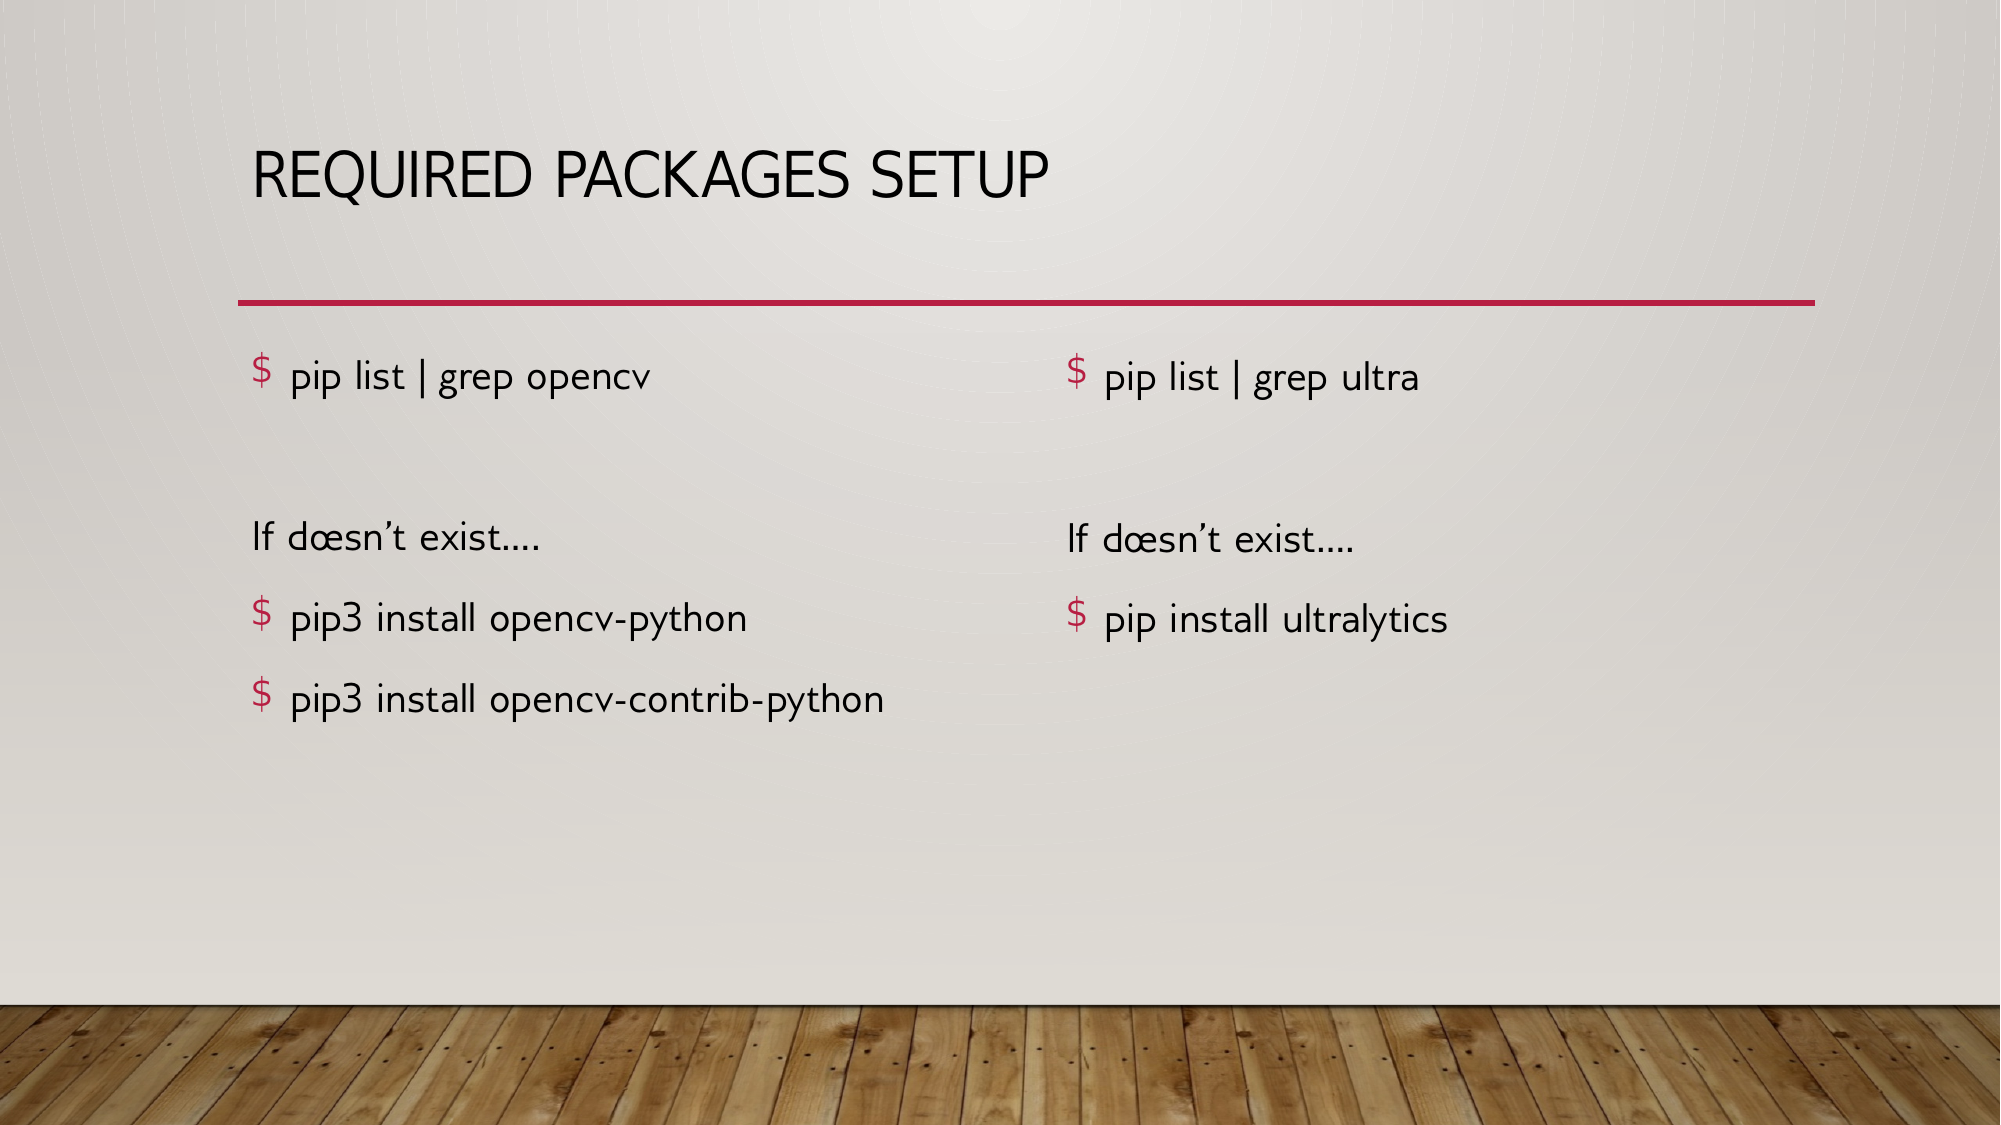

# Required Packages Setup
pip list | grep opencv

If doesn’t exist….
pip3 install opencv-python
pip3 install opencv-contrib-python

pip list | grep ultra

If doesn’t exist….
pip install ultralytics